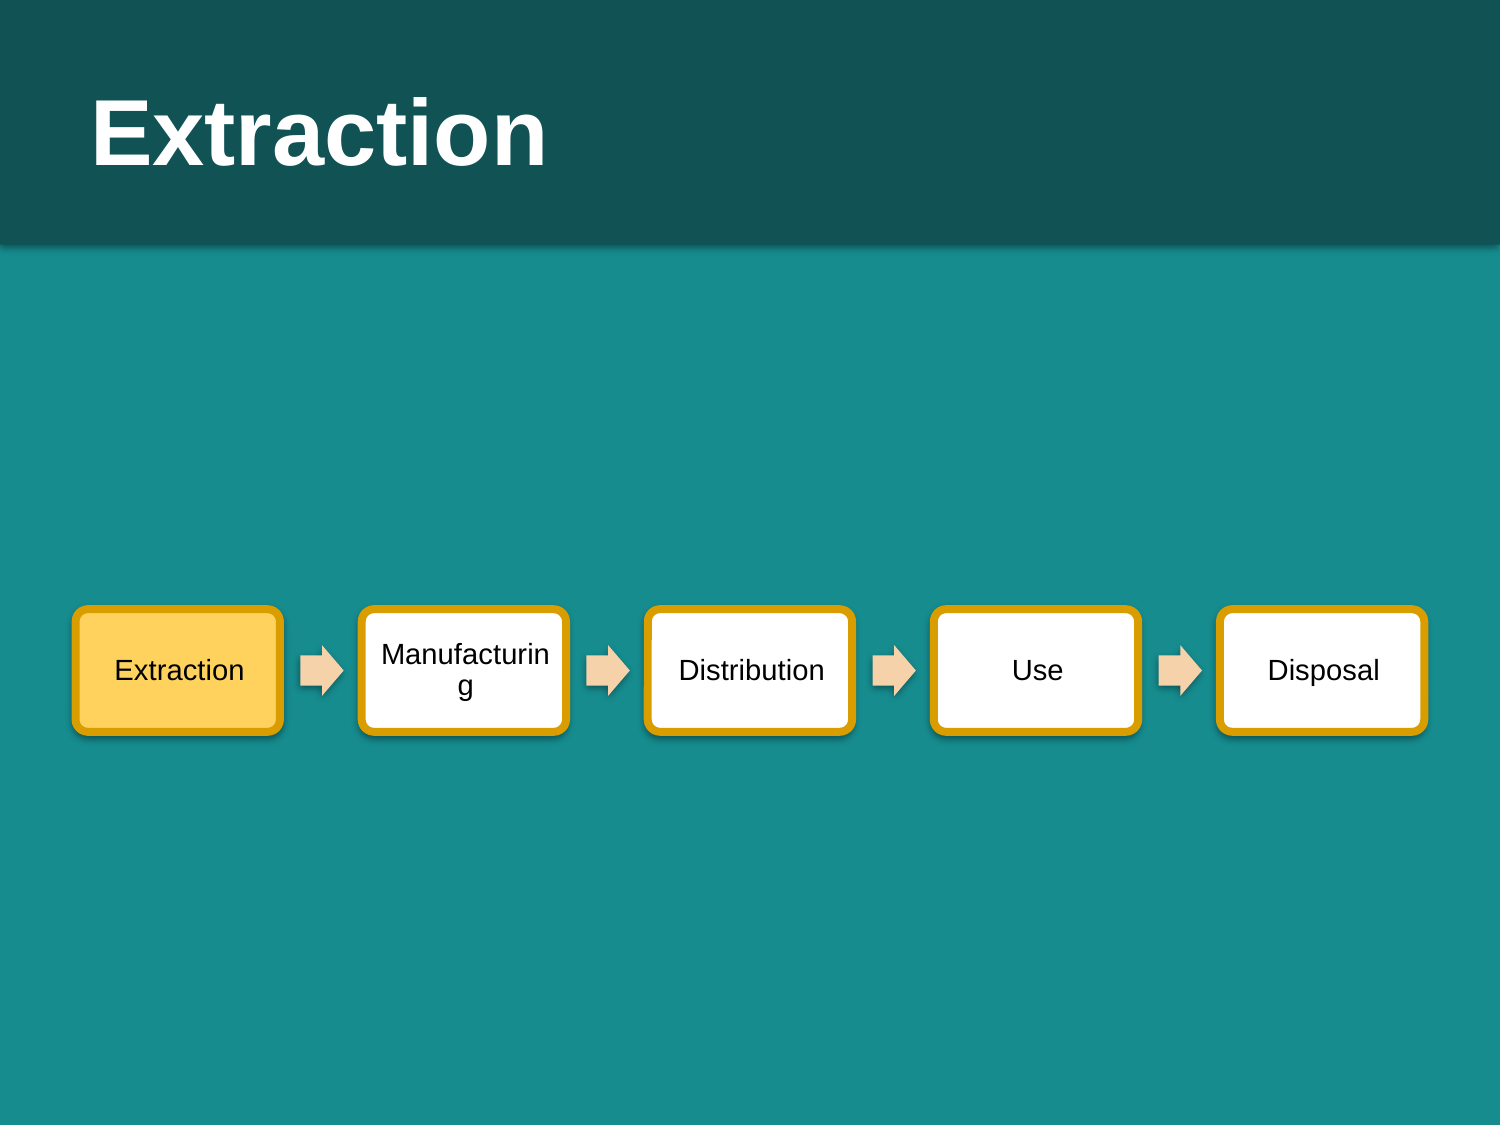

# Extraction
Extraction

Manufacturing

Distribution

Use

Disposal